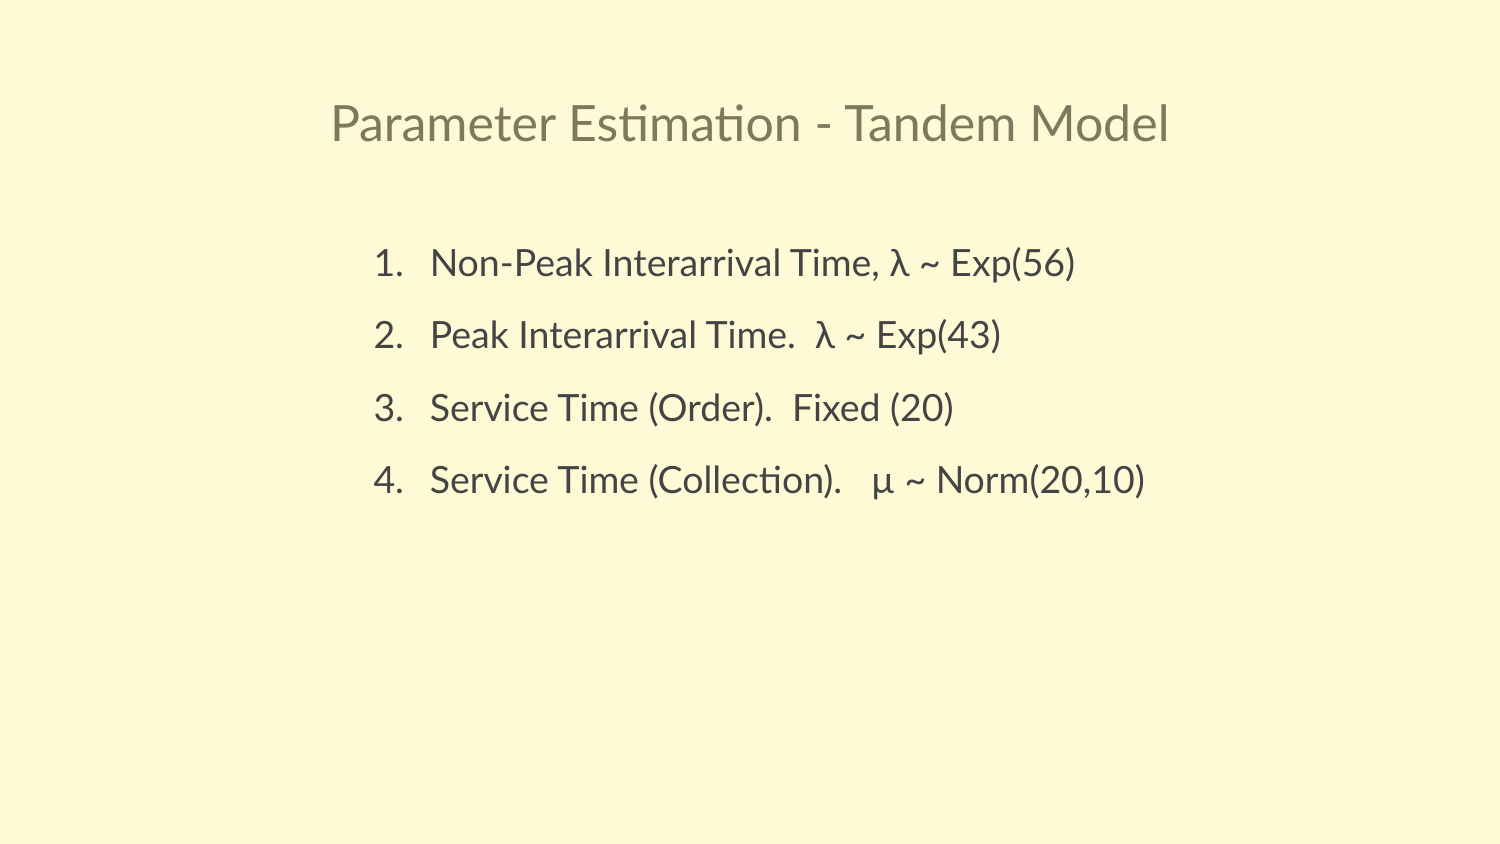

Parameter Estimation - Tandem Model
Non-Peak Interarrival Time, λ ~ Exp(56)
Peak Interarrival Time.  λ ~ Exp(43)
Service Time (Order).  Fixed (20)
Service Time (Collection).   µ ~ Norm(20,10)